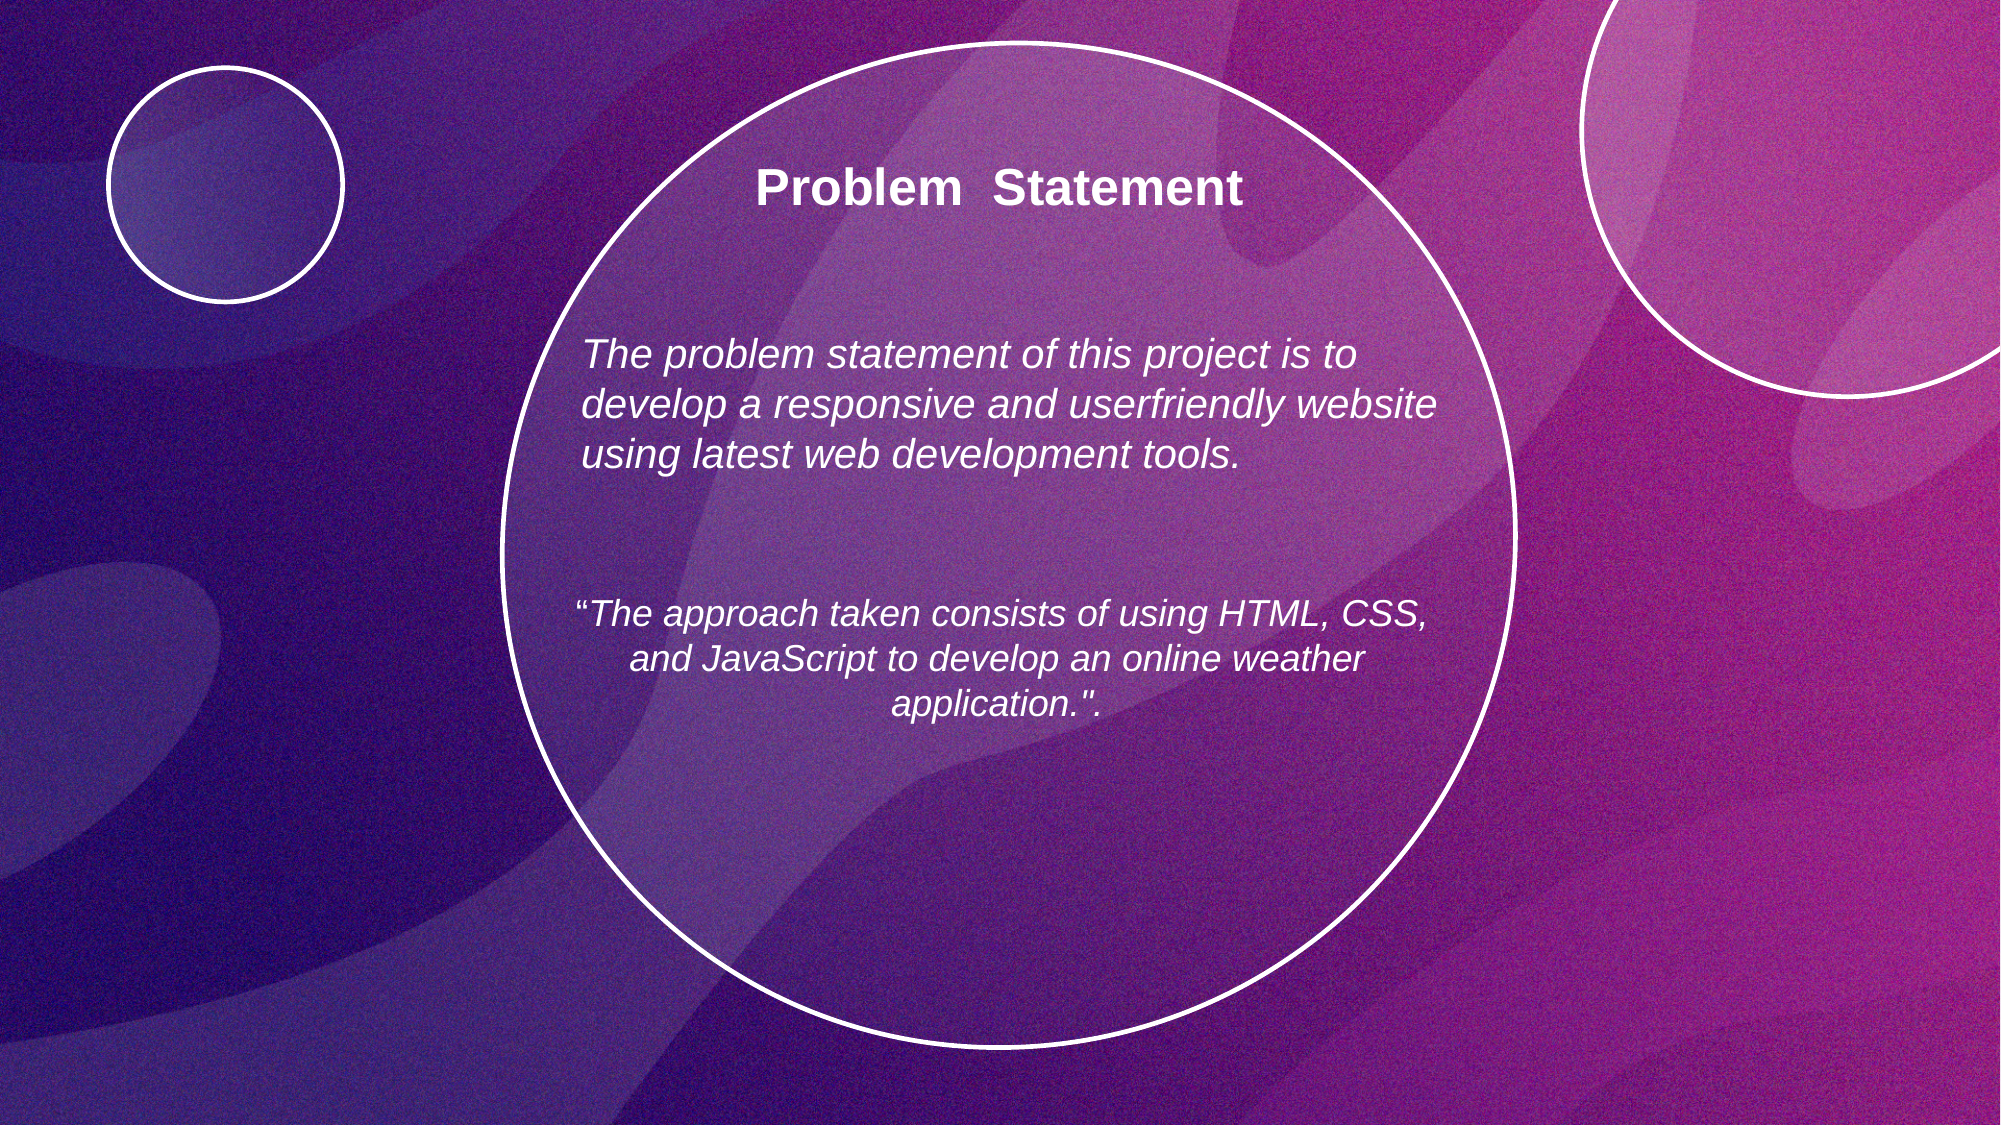

Problem  Statement
The problem statement of this project is to
develop a responsive and userfriendly website
using latest web development tools.
 “The approach taken consists of using HTML, CSS, and JavaScript to develop an online weather application.".